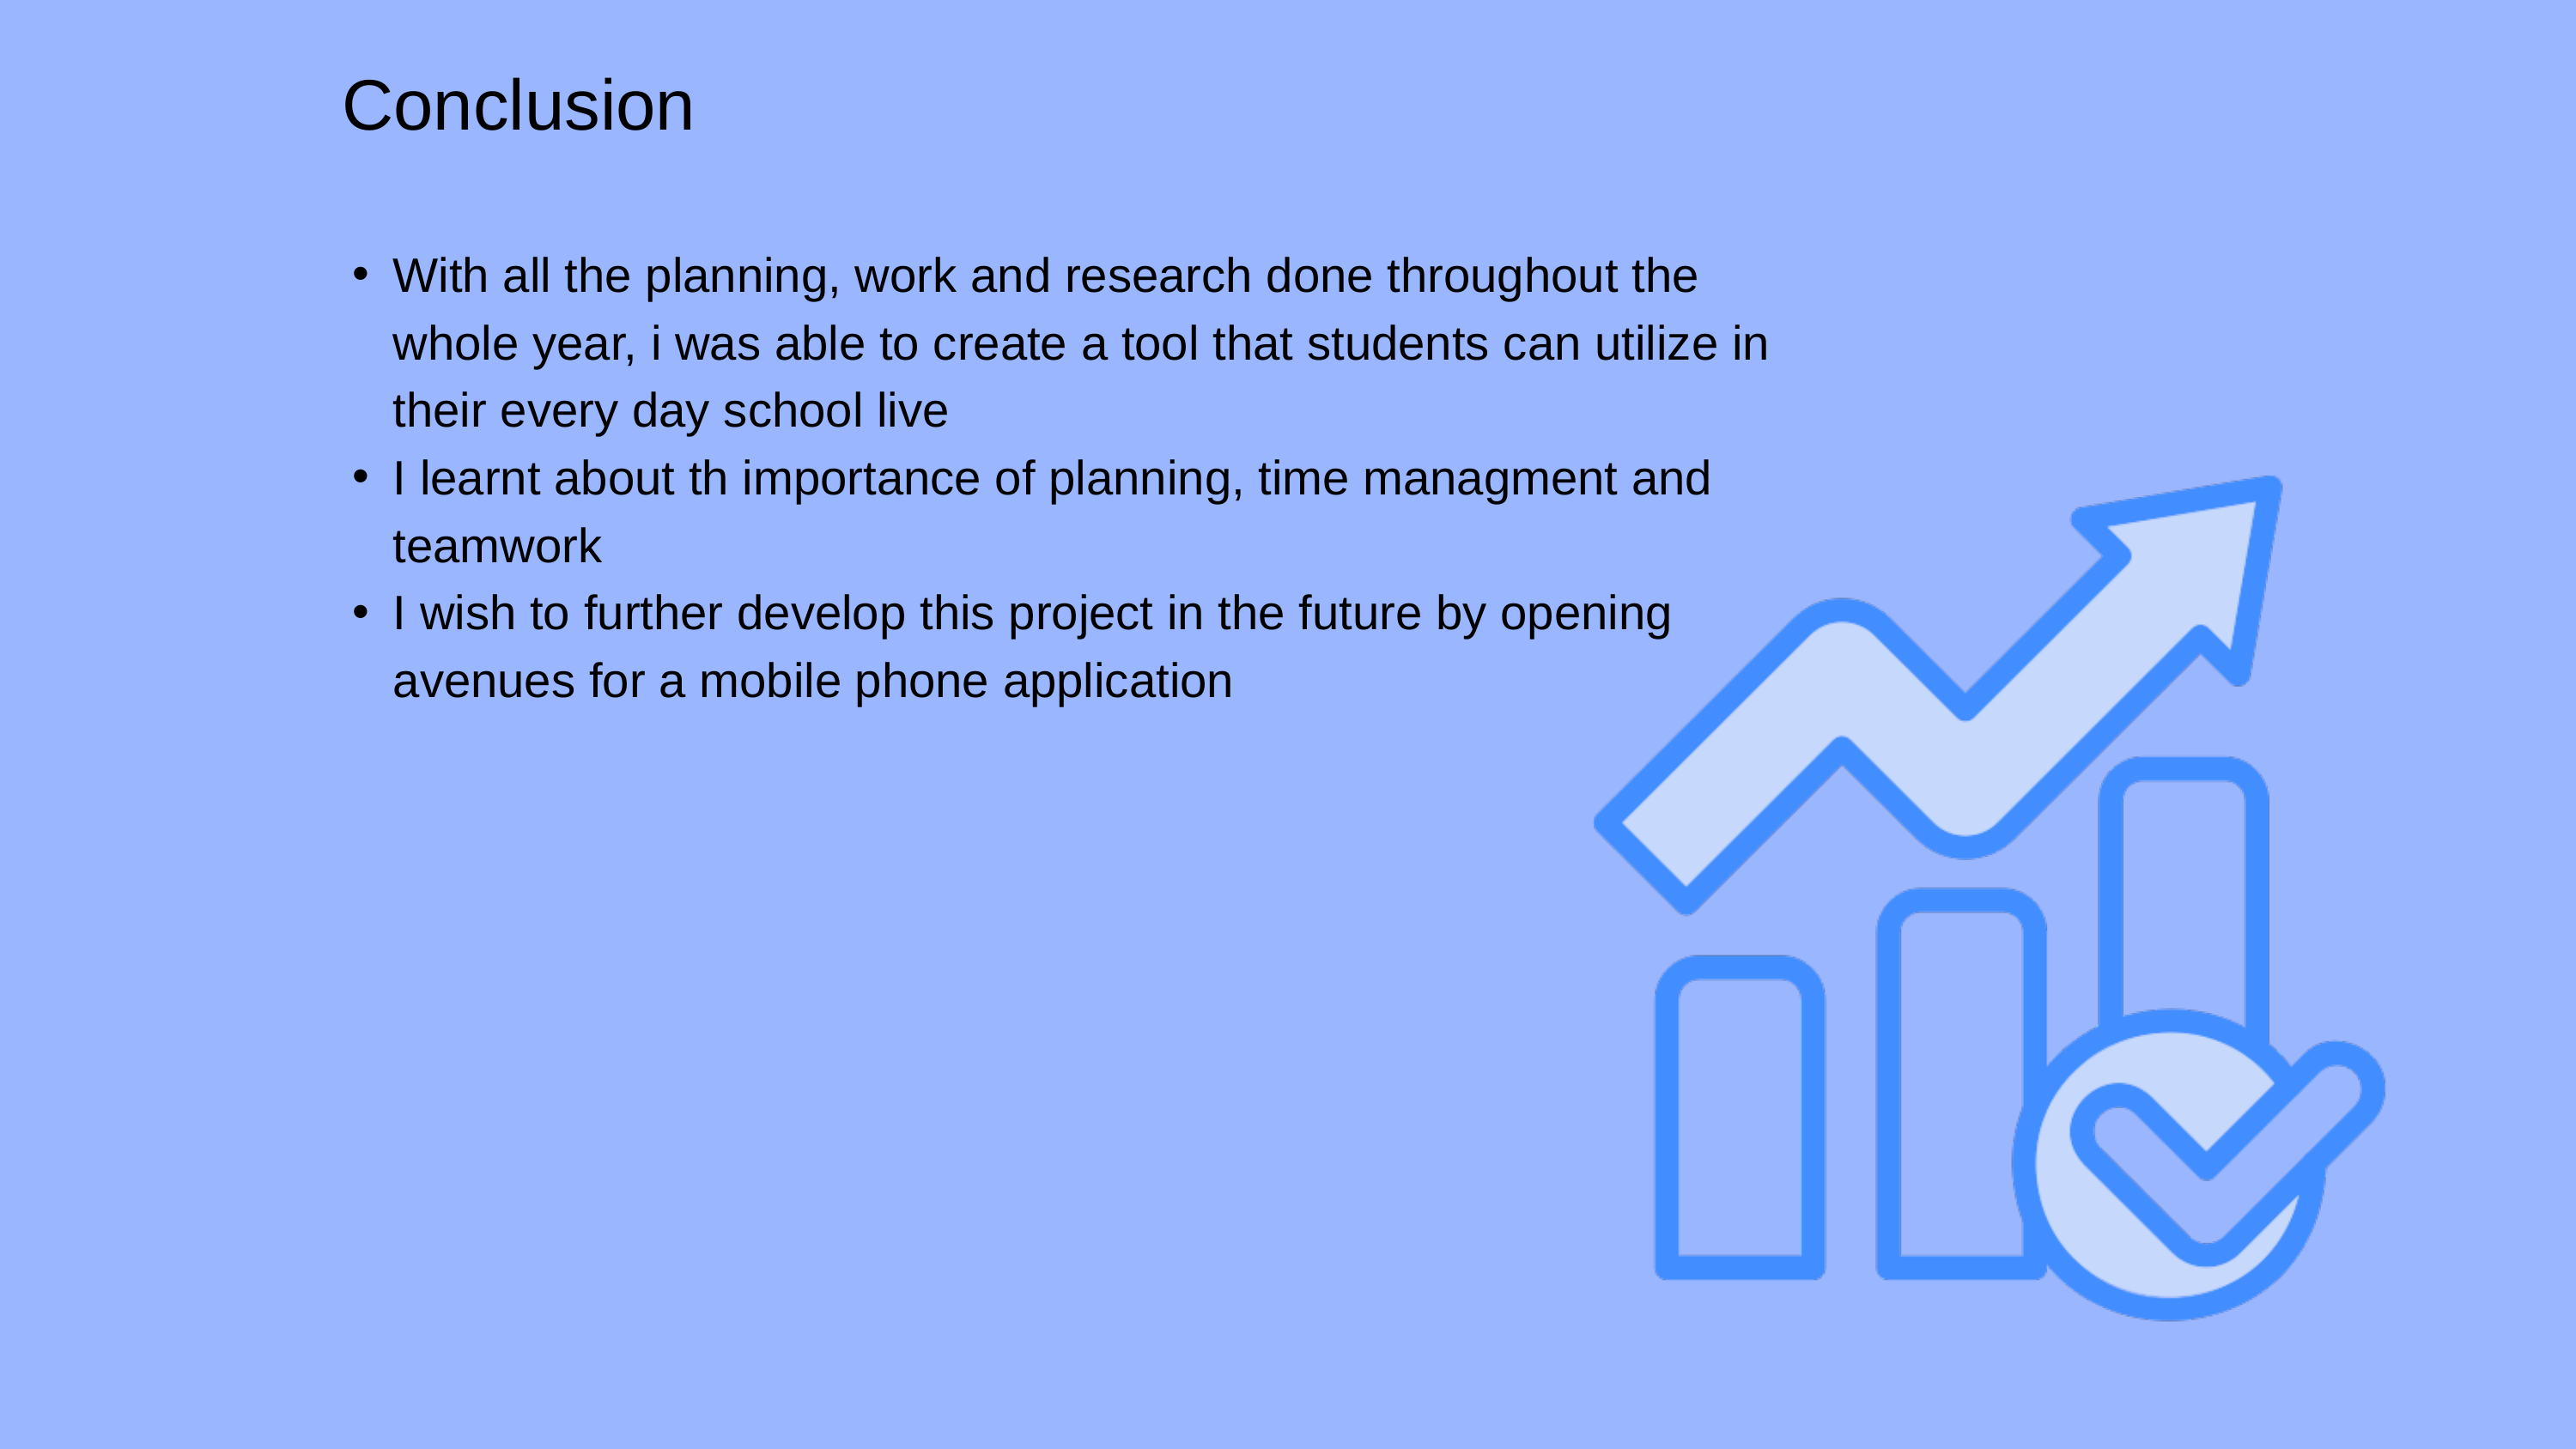

Conclusion
With all the planning, work and research done throughout the whole year, i was able to create a tool that students can utilize in their every day school live
I learnt about th importance of planning, time managment and teamwork
I wish to further develop this project in the future by opening avenues for a mobile phone application